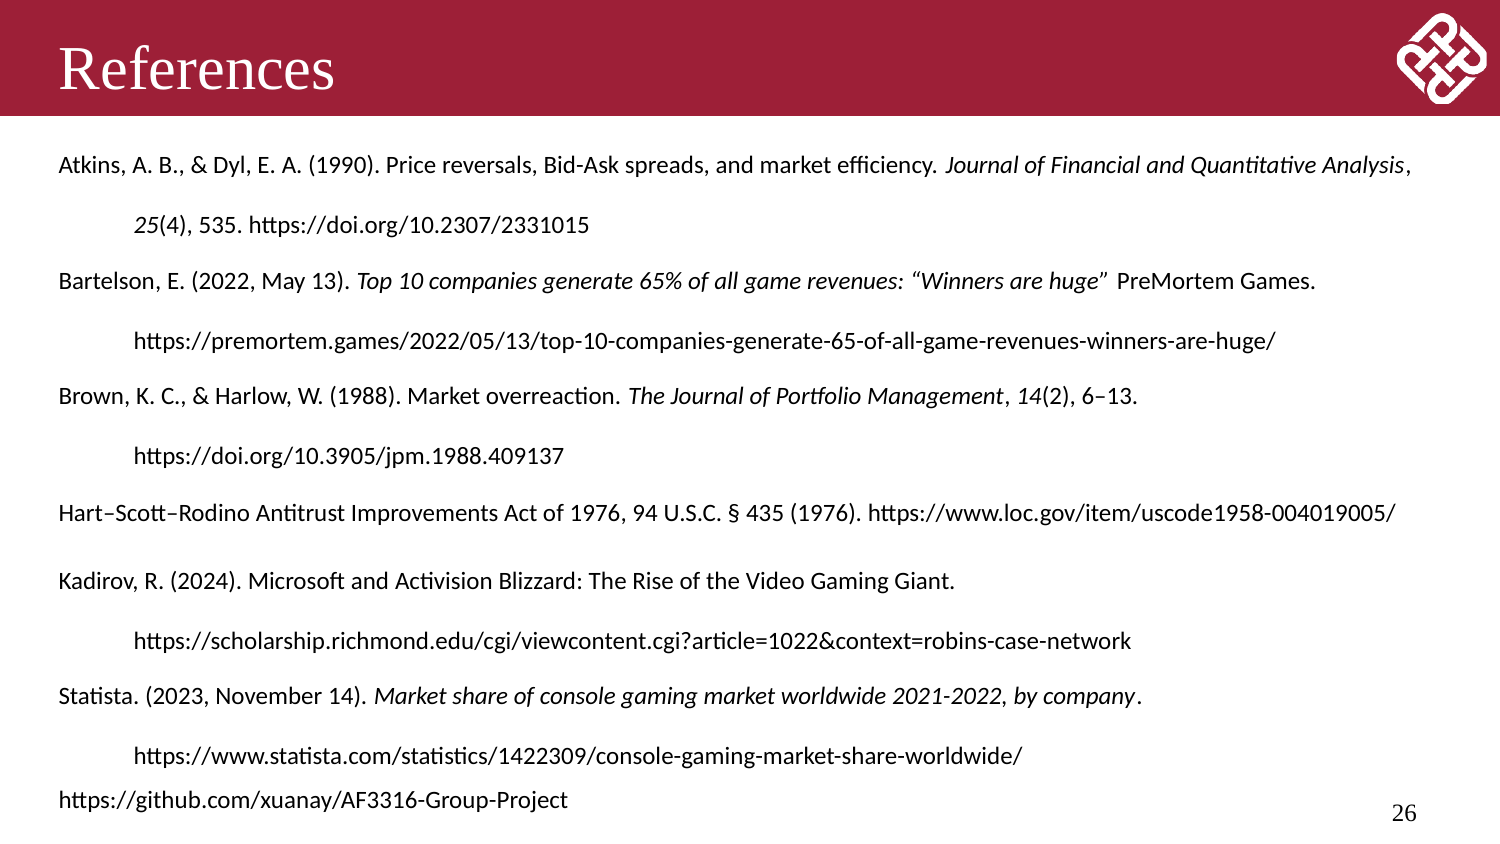

# References
Atkins, A. B., & Dyl, E. A. (1990). Price reversals, Bid-Ask spreads, and market efficiency. Journal of Financial and Quantitative Analysis, 25(4), 535. https://doi.org/10.2307/2331015
Bartelson, E. (2022, May 13). Top 10 companies generate 65% of all game revenues: “Winners are huge” PreMortem Games. https://premortem.games/2022/05/13/top-10-companies-generate-65-of-all-game-revenues-winners-are-huge/
Brown, K. C., & Harlow, W. (1988). Market overreaction. The Journal of Portfolio Management, 14(2), 6–13. https://doi.org/10.3905/jpm.1988.409137
Hart–Scott–Rodino Antitrust Improvements Act of 1976, 94 U.S.C. § 435 (1976). https://www.loc.gov/item/uscode1958-004019005/
Kadirov, R. (2024). Microsoft and Activision Blizzard: The Rise of the Video Gaming Giant. https://scholarship.richmond.edu/cgi/viewcontent.cgi?article=1022&context=robins-case-network
Statista. (2023, November 14). Market share of console gaming market worldwide 2021-2022, by company. https://www.statista.com/statistics/1422309/console-gaming-market-share-worldwide/
https://github.com/xuanay/AF3316-Group-Project
26